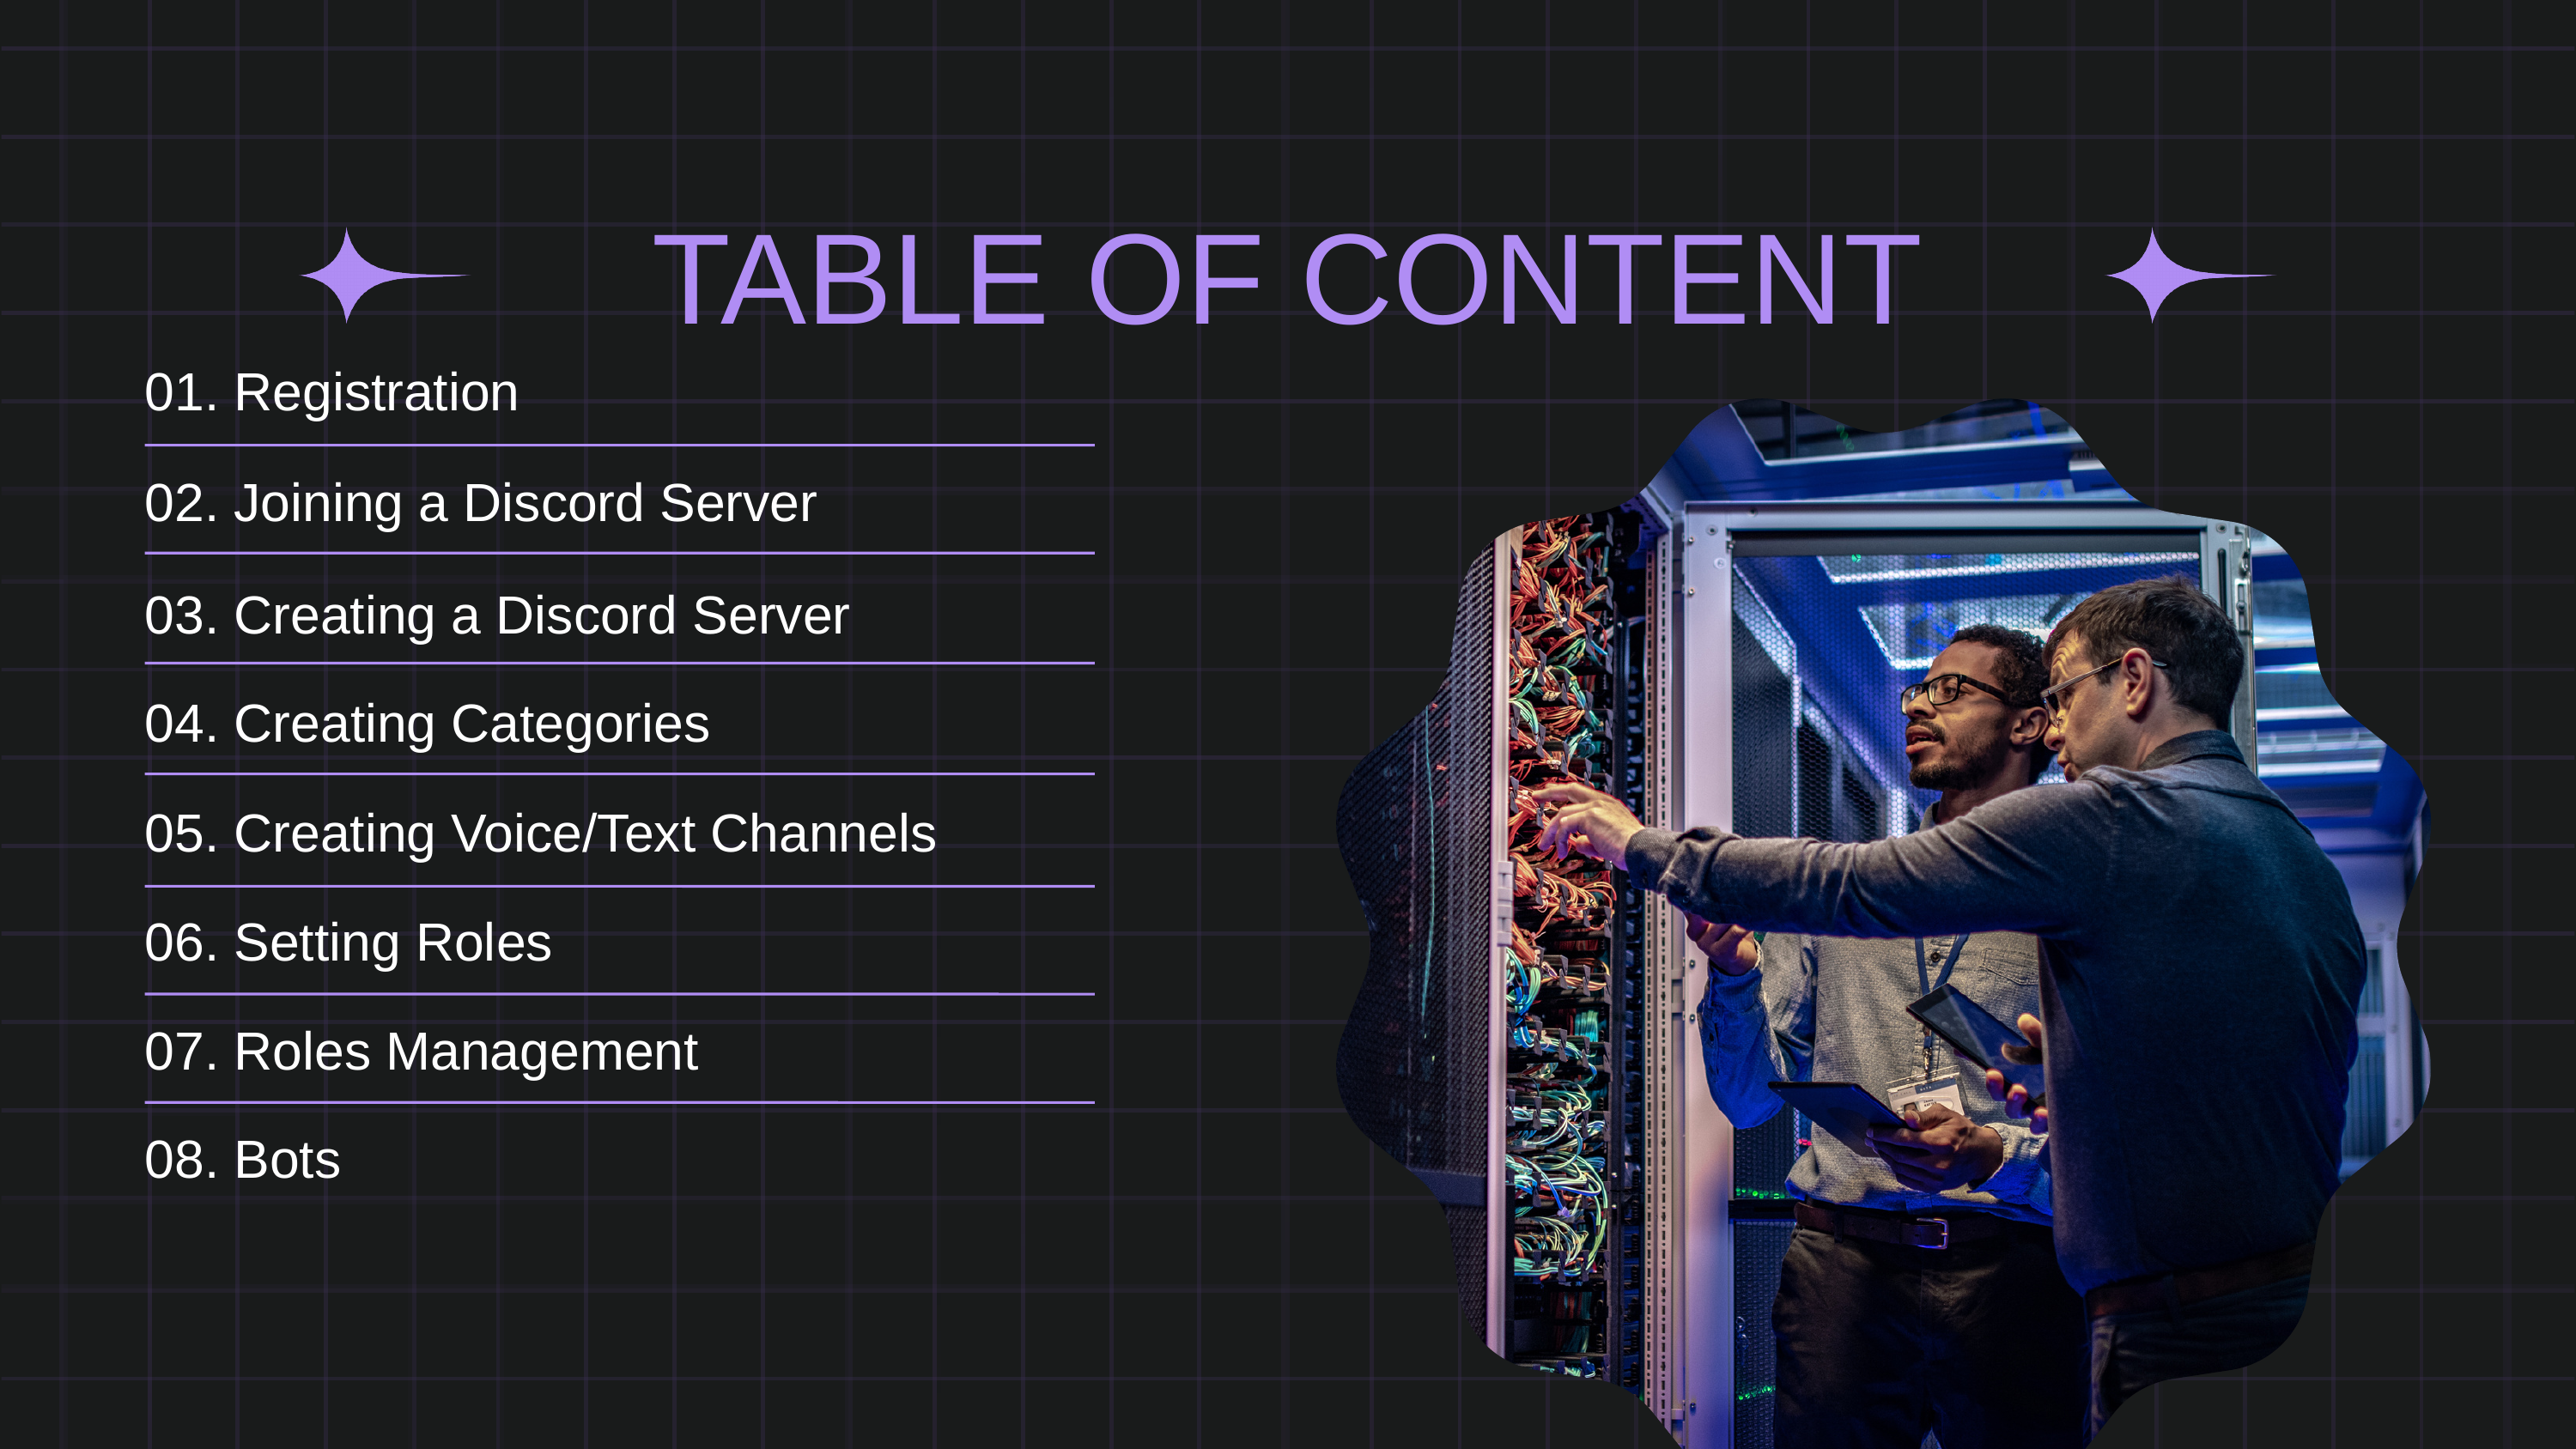

TABLE OF CONTENT

01. Registration

02. Joining a Discord Server

03. Creating a Discord Server

04. Creating Categories

05. Creating Voice/Text Channels

06. Setting Roles

07. Roles Management

08. Bots